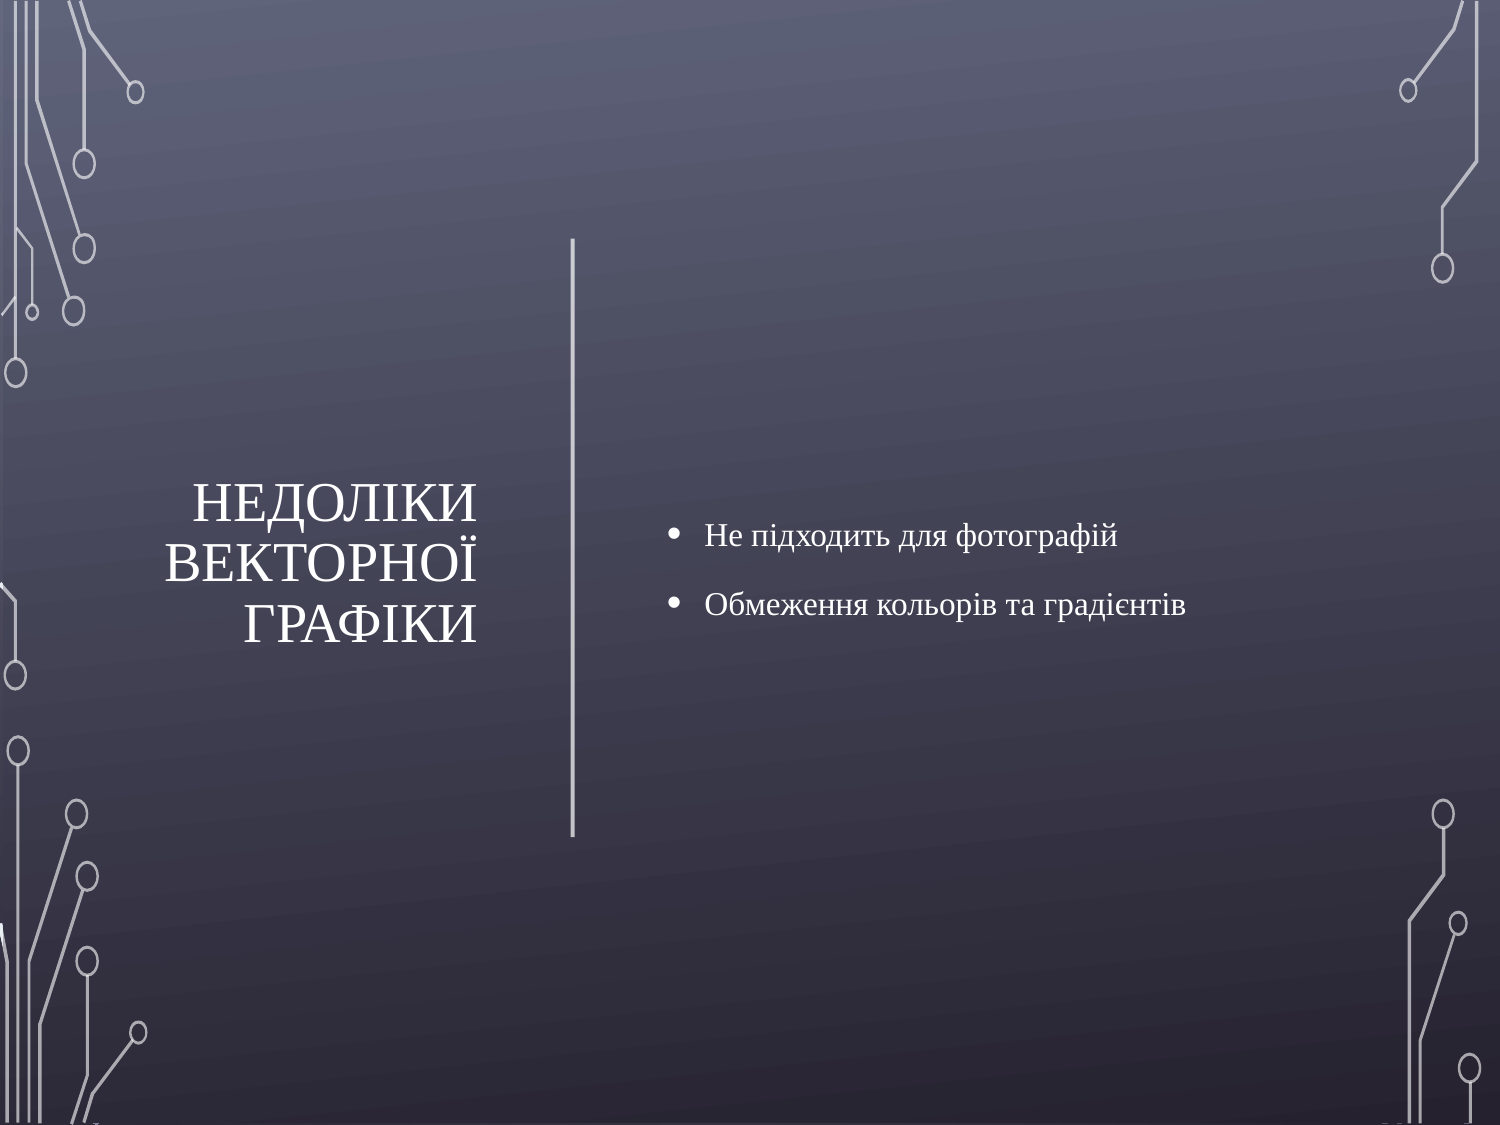

# Недоліки векторної графіки
Не підходить для фотографій
Обмеження кольорів та градієнтів